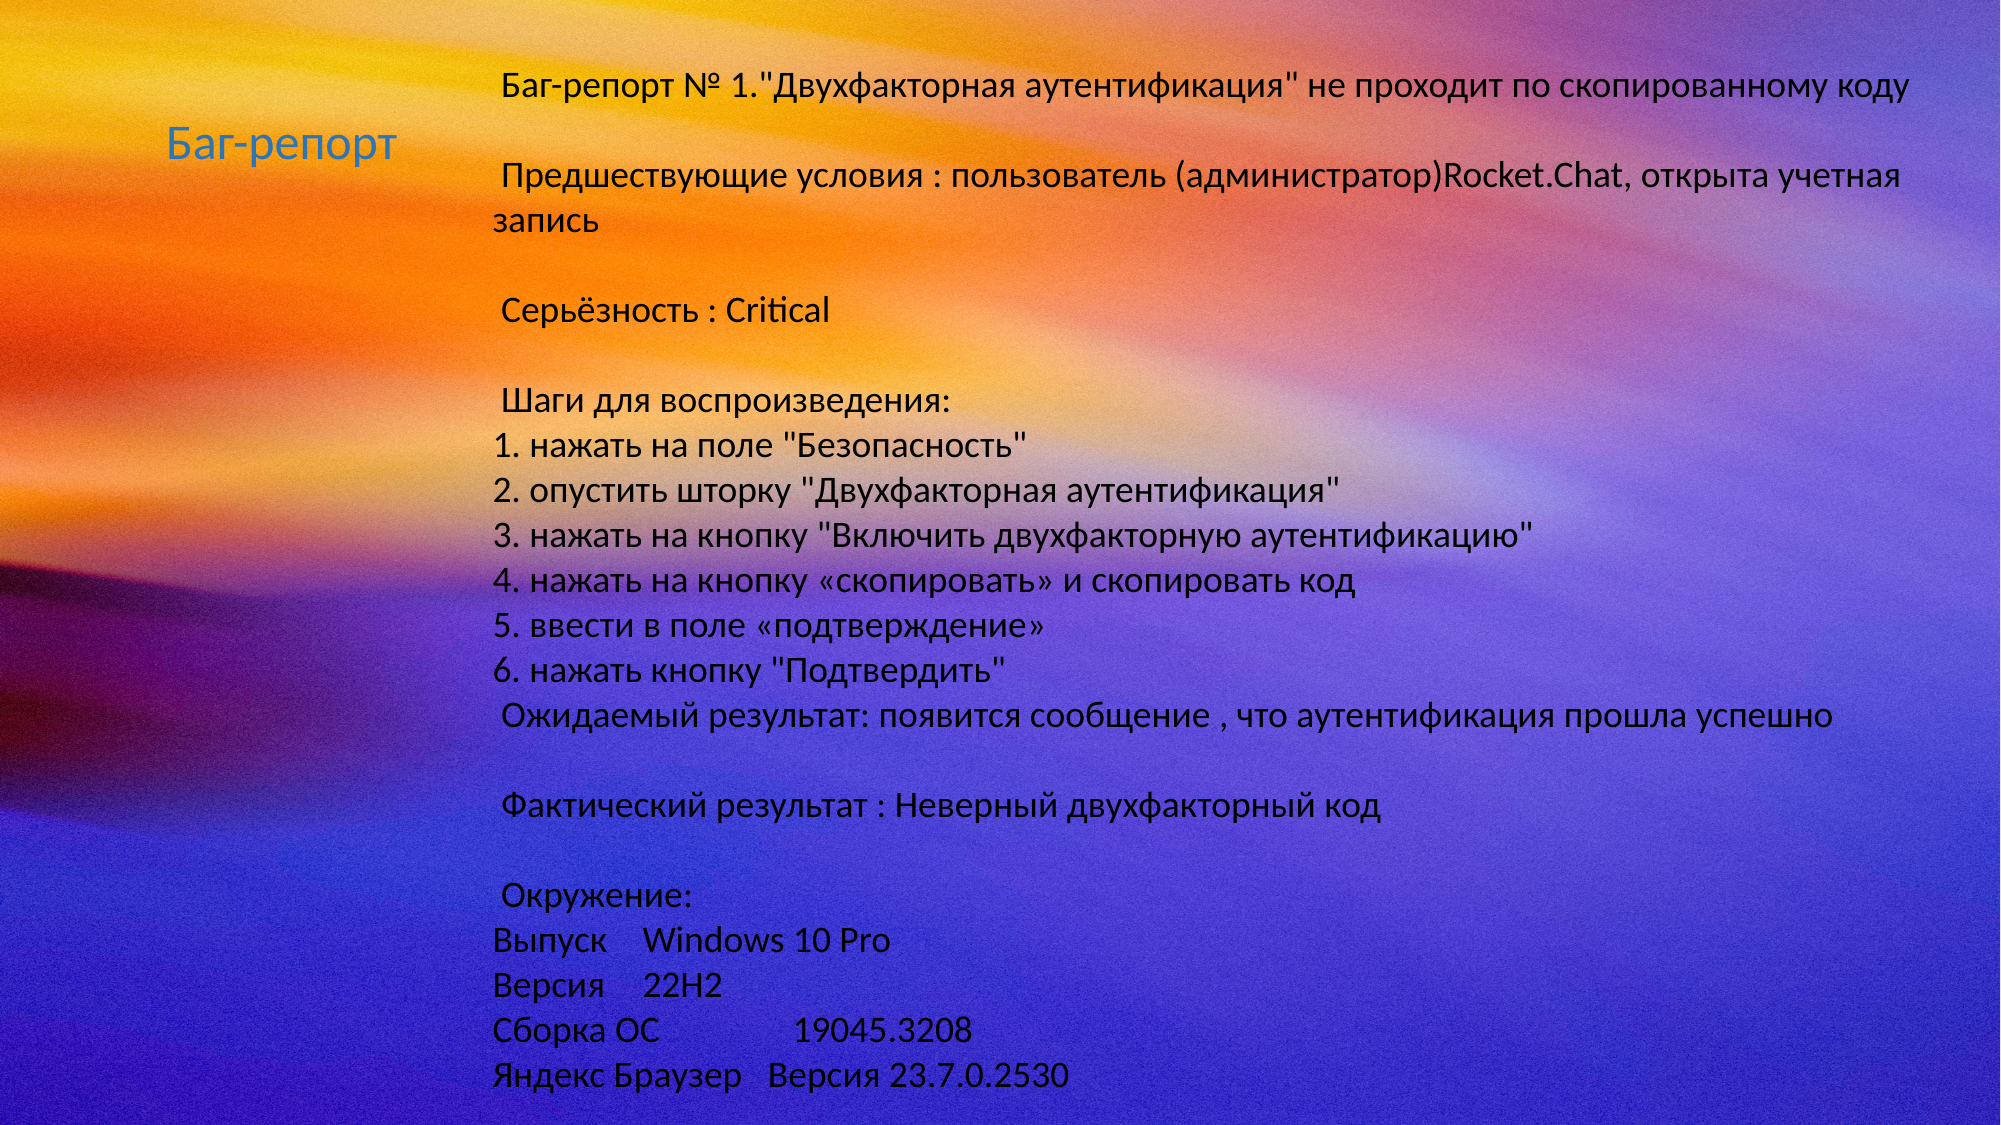

Баг-репорт № 1."Двухфакторная аутентификация" не проходит по скопированному коду

 Предшествующие условия : пользователь (администратор)Rocket.Chat, открыта учетная запись

 Серьёзность : Critical

 Шаги для воспроизведения:
1. нажать на поле "Безопасность"
2. опустить шторку "Двухфакторная аутентификация"
3. нажать на кнопку "Включить двухфакторную аутентификацию"
4. нажать на кнопку «скопировать» и скопировать код
5. ввести в поле «подтверждение»
6. нажать кнопку "Подтвердить"
 Ожидаемый результат: появится сообщение , что аутентификация прошла успешно

 Фактический результат : Неверный двухфакторный код

 Окружение:
Выпуск	Windows 10 Pro
Версия	22H2
Сборка ОС	19045.3208
Яндекс Браузер   Версия 23.7.0.2530
Баг-репорт